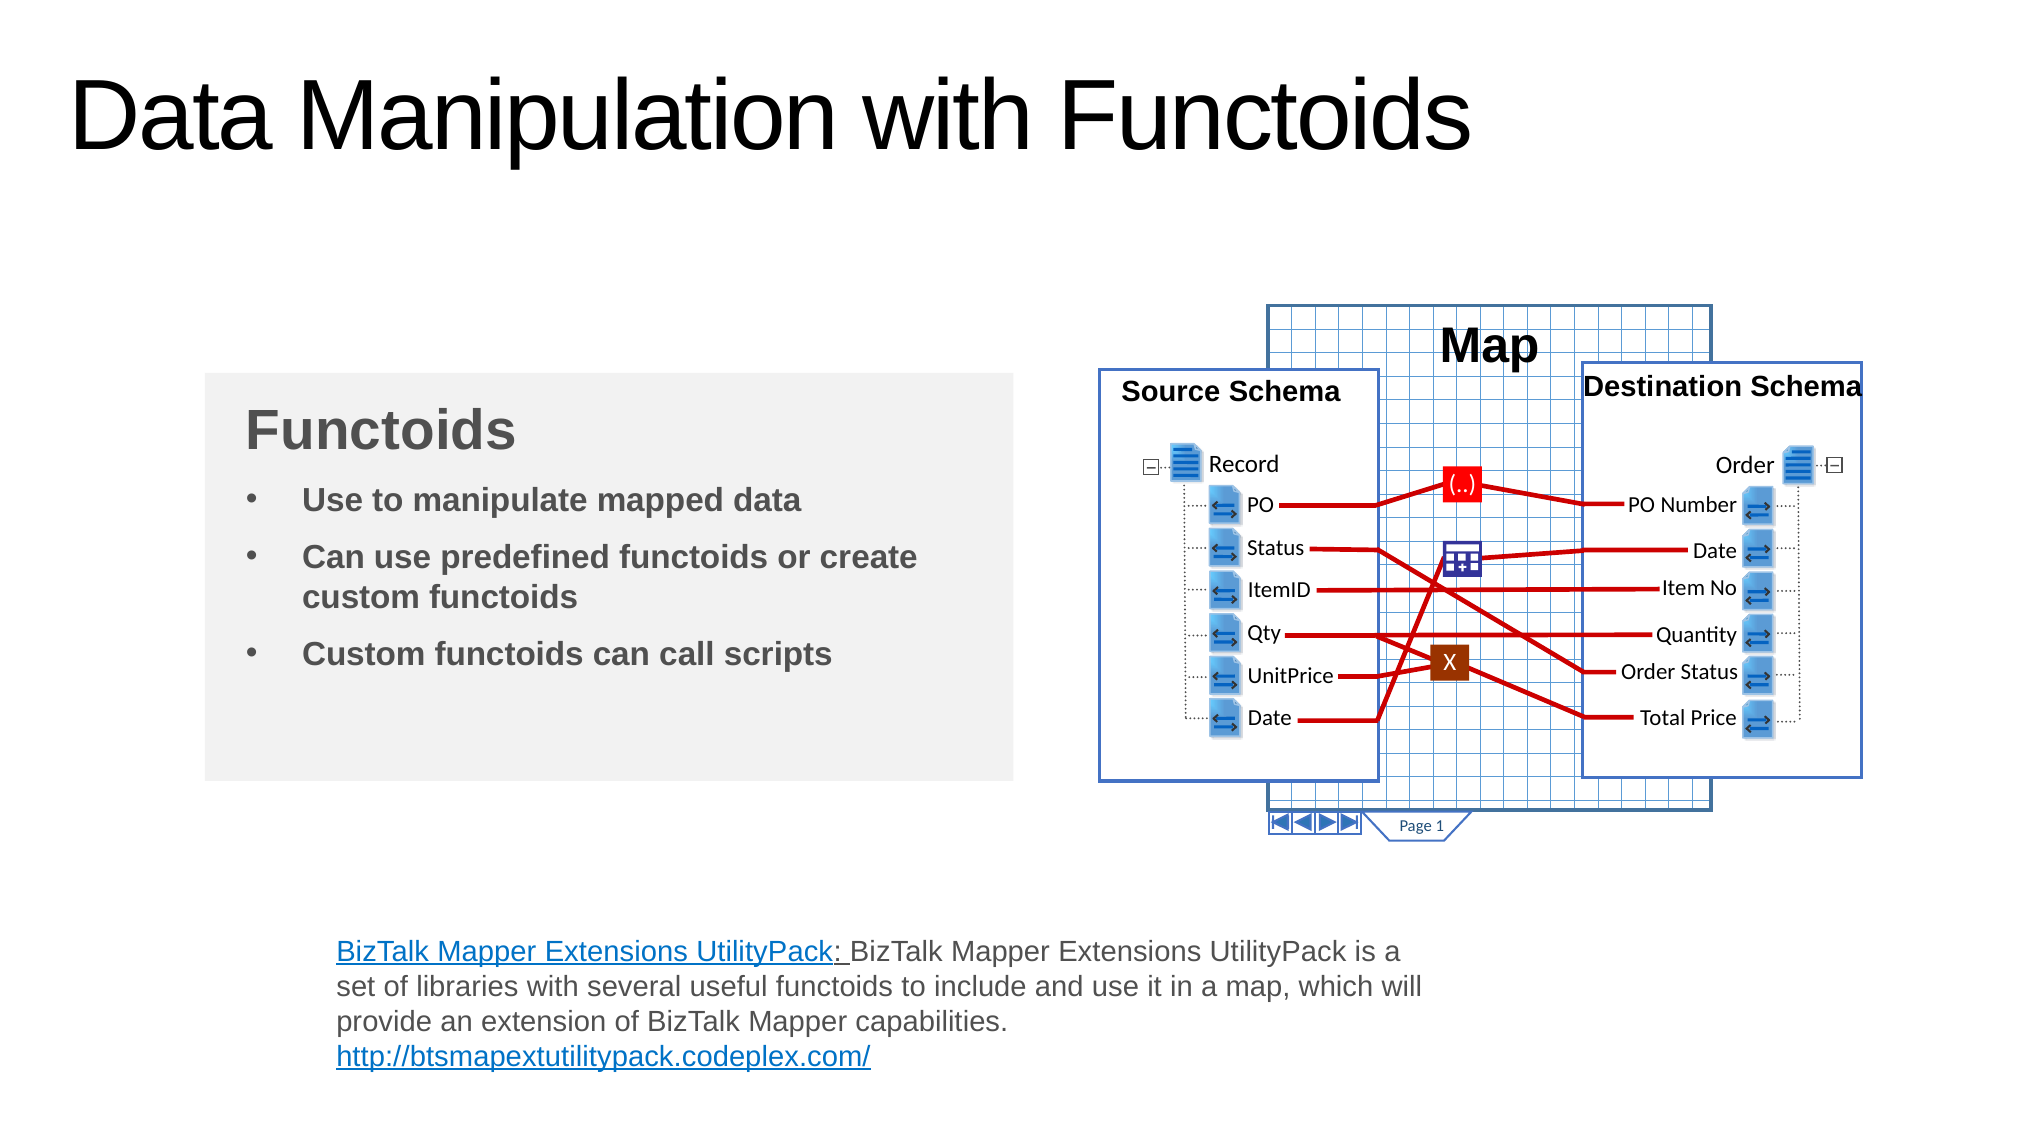

# Data Manipulation with Functoids
Map

Destination Schema
Source Schema

Functoids
Use to manipulate mapped data
Can use predefined functoids or create custom functoids
Custom functoids can call scripts

Record
Order

 (..)

PO Number
PO

Status

Date

Item No
ItemID

Qty

Quantity

X

Order Status
UnitPrice

Total Price
Date

Page 1

BizTalk Mapper Extensions UtilityPack: BizTalk Mapper Extensions UtilityPack is a set of libraries with several useful functoids to include and use it in a map, which will provide an extension of BizTalk Mapper capabilities.
http://btsmapextutilitypack.codeplex.com/